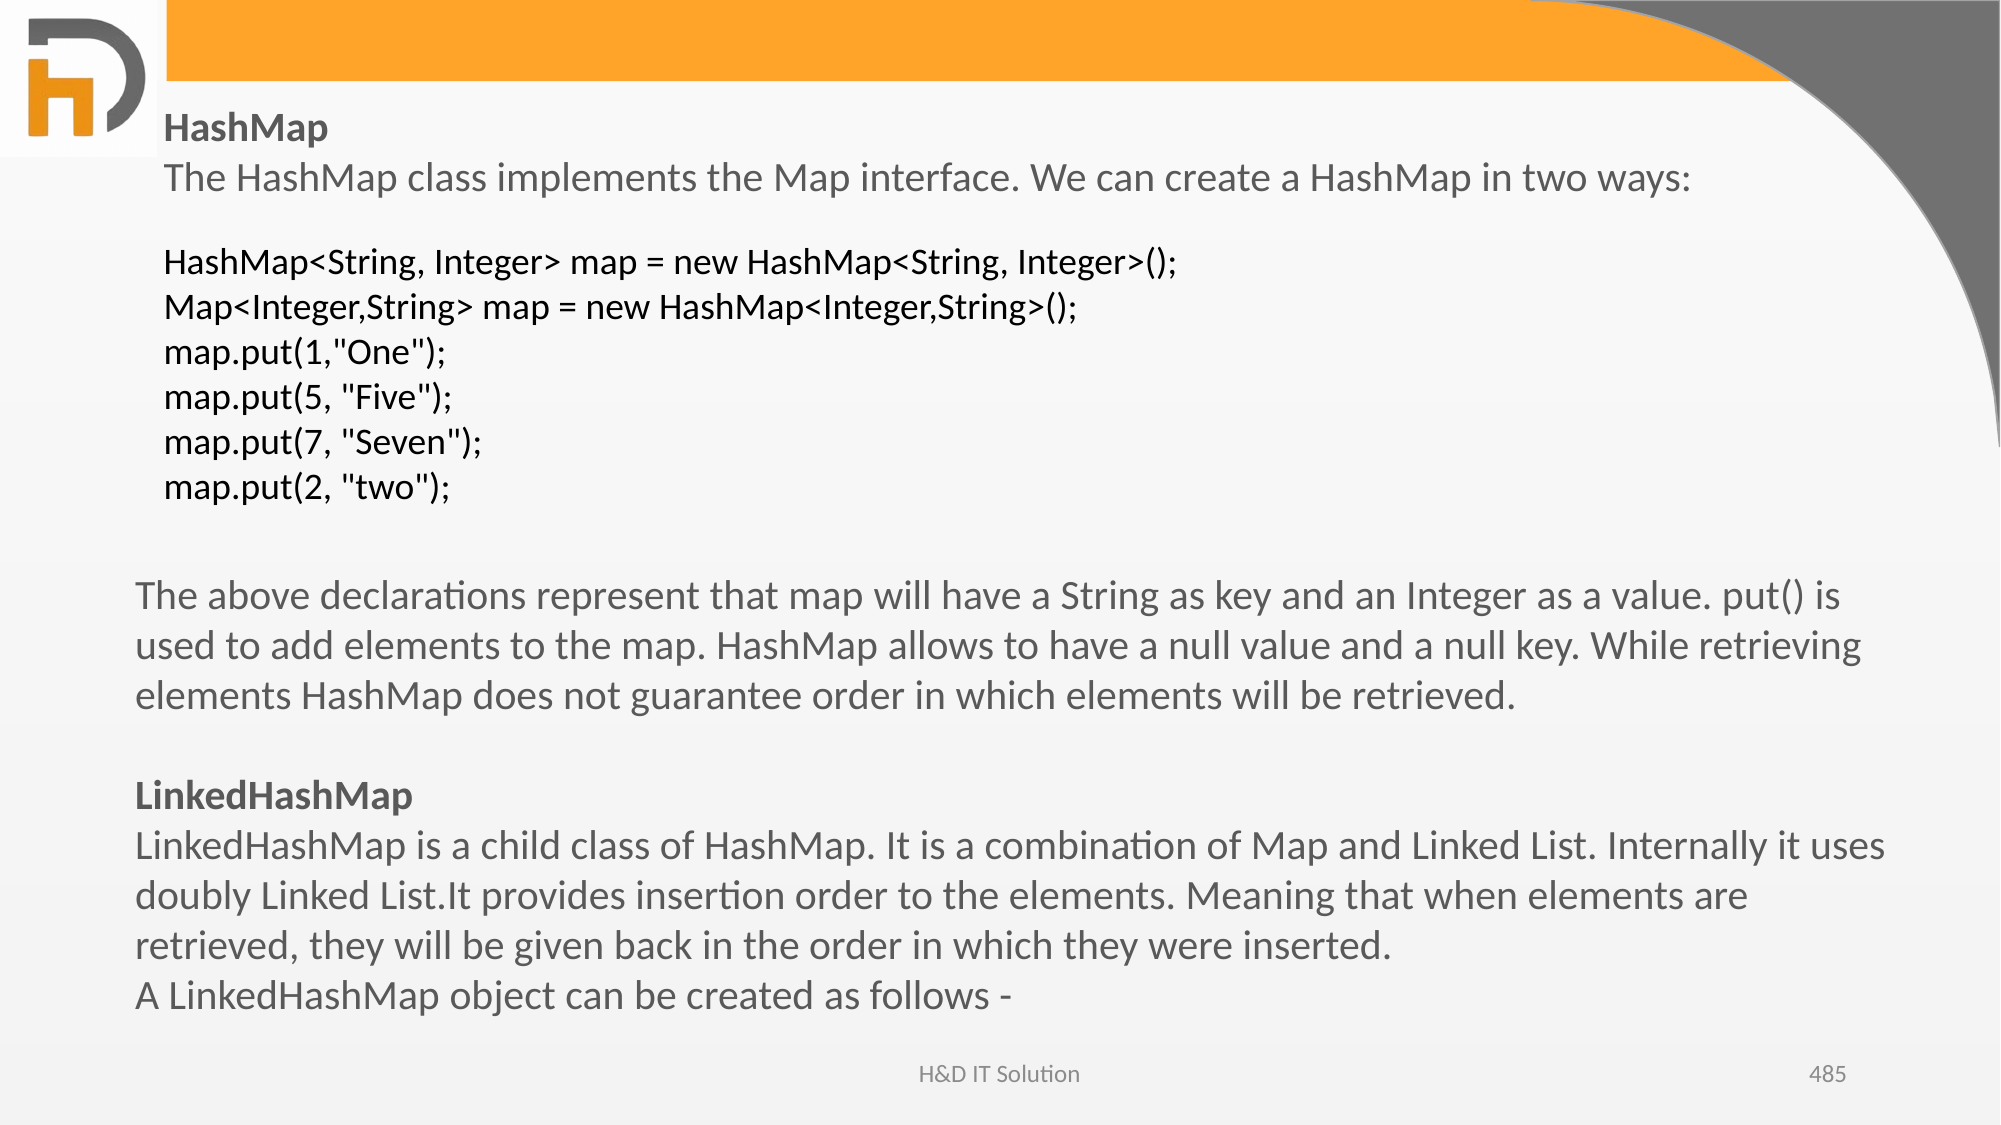

HashMap
The HashMap class implements the Map interface. We can create a HashMap in two ways:
HashMap<String, Integer> map = new HashMap<String, Integer>();
Map<Integer,String> map = new HashMap<Integer,String>();
map.put(1,"One");
map.put(5, "Five");
map.put(7, "Seven");
map.put(2, "two");
The above declarations represent that map will have a String as key and an Integer as a value. put() is used to add elements to the map. HashMap allows to have a null value and a null key. While retrieving elements HashMap does not guarantee order in which elements will be retrieved.

LinkedHashMap
LinkedHashMap is a child class of HashMap. It is a combination of Map and Linked List. Internally it uses doubly Linked List.It provides insertion order to the elements. Meaning that when elements are retrieved, they will be given back in the order in which they were inserted.
A LinkedHashMap object can be created as follows -
H&D IT Solution
485